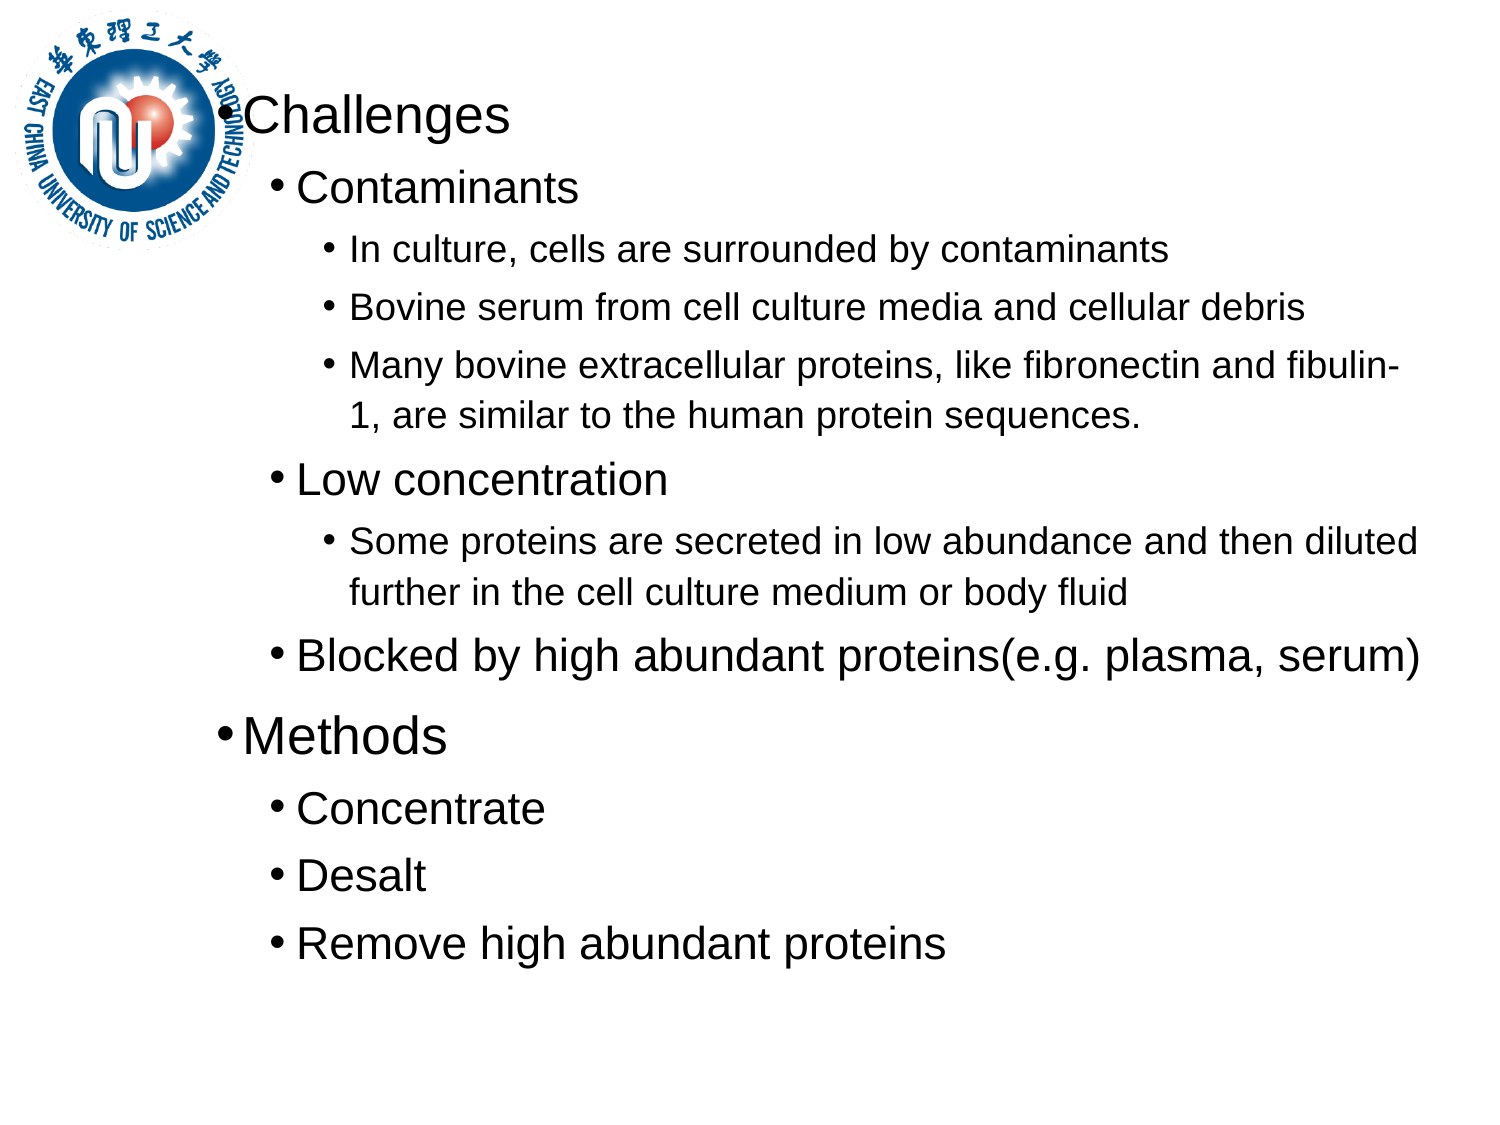

Challenges
Contaminants
In culture, cells are surrounded by contaminants
Bovine serum from cell culture media and cellular debris
Many bovine extracellular proteins, like fibronectin and fibulin-1, are similar to the human protein sequences.
Low concentration
Some proteins are secreted in low abundance and then diluted further in the cell culture medium or body fluid
Blocked by high abundant proteins(e.g. plasma, serum)
Methods
Concentrate
Desalt
Remove high abundant proteins